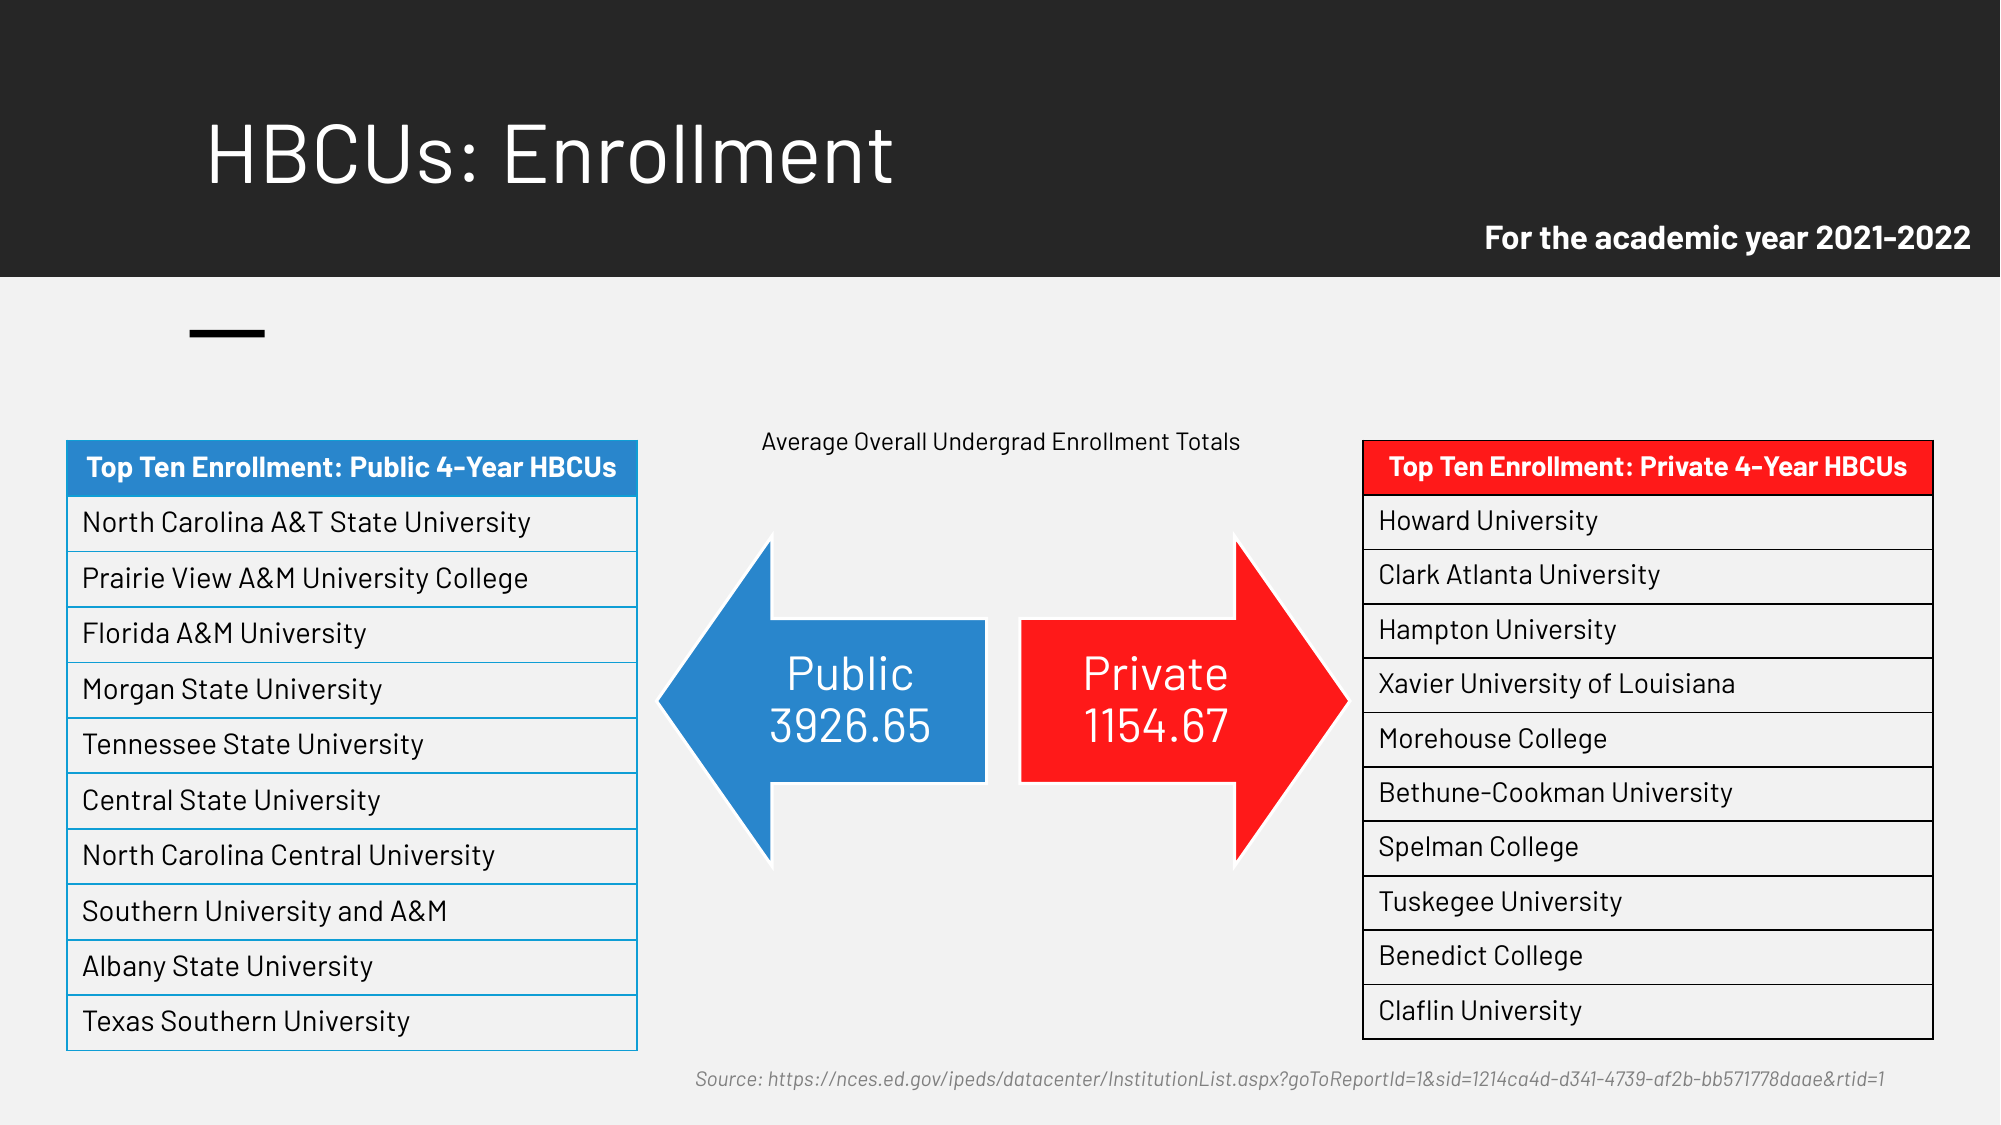

# HBCUs: Enrollment
For the academic year 2021-2022

Average Overall Undergrad Enrollment Totals
Public 3926.65
Private 1154.67
| Top Ten Enrollment: Private 4-Year HBCUs |
| --- |
| Howard University |
| Clark Atlanta University |
| Hampton University |
| Xavier University of Louisiana |
| Morehouse College |
| Bethune-Cookman University |
| Spelman College |
| Tuskegee University |
| Benedict College |
| Claflin University |
| Top Ten Enrollment: Public 4-Year HBCUs |
| --- |
| North Carolina A&T State University |
| Prairie View A&M University College |
| Florida A&M University |
| Morgan State University |
| Tennessee State University |
| Central State University |
| North Carolina Central University |
| Southern University and A&M |
| Albany State University |
| Texas Southern University |

Source: https://nces.ed.gov/ipeds/datacenter/InstitutionList.aspx?goToReportId=1&sid=1214ca4d-d341-4739-af2b-bb571778daae&rtid=1